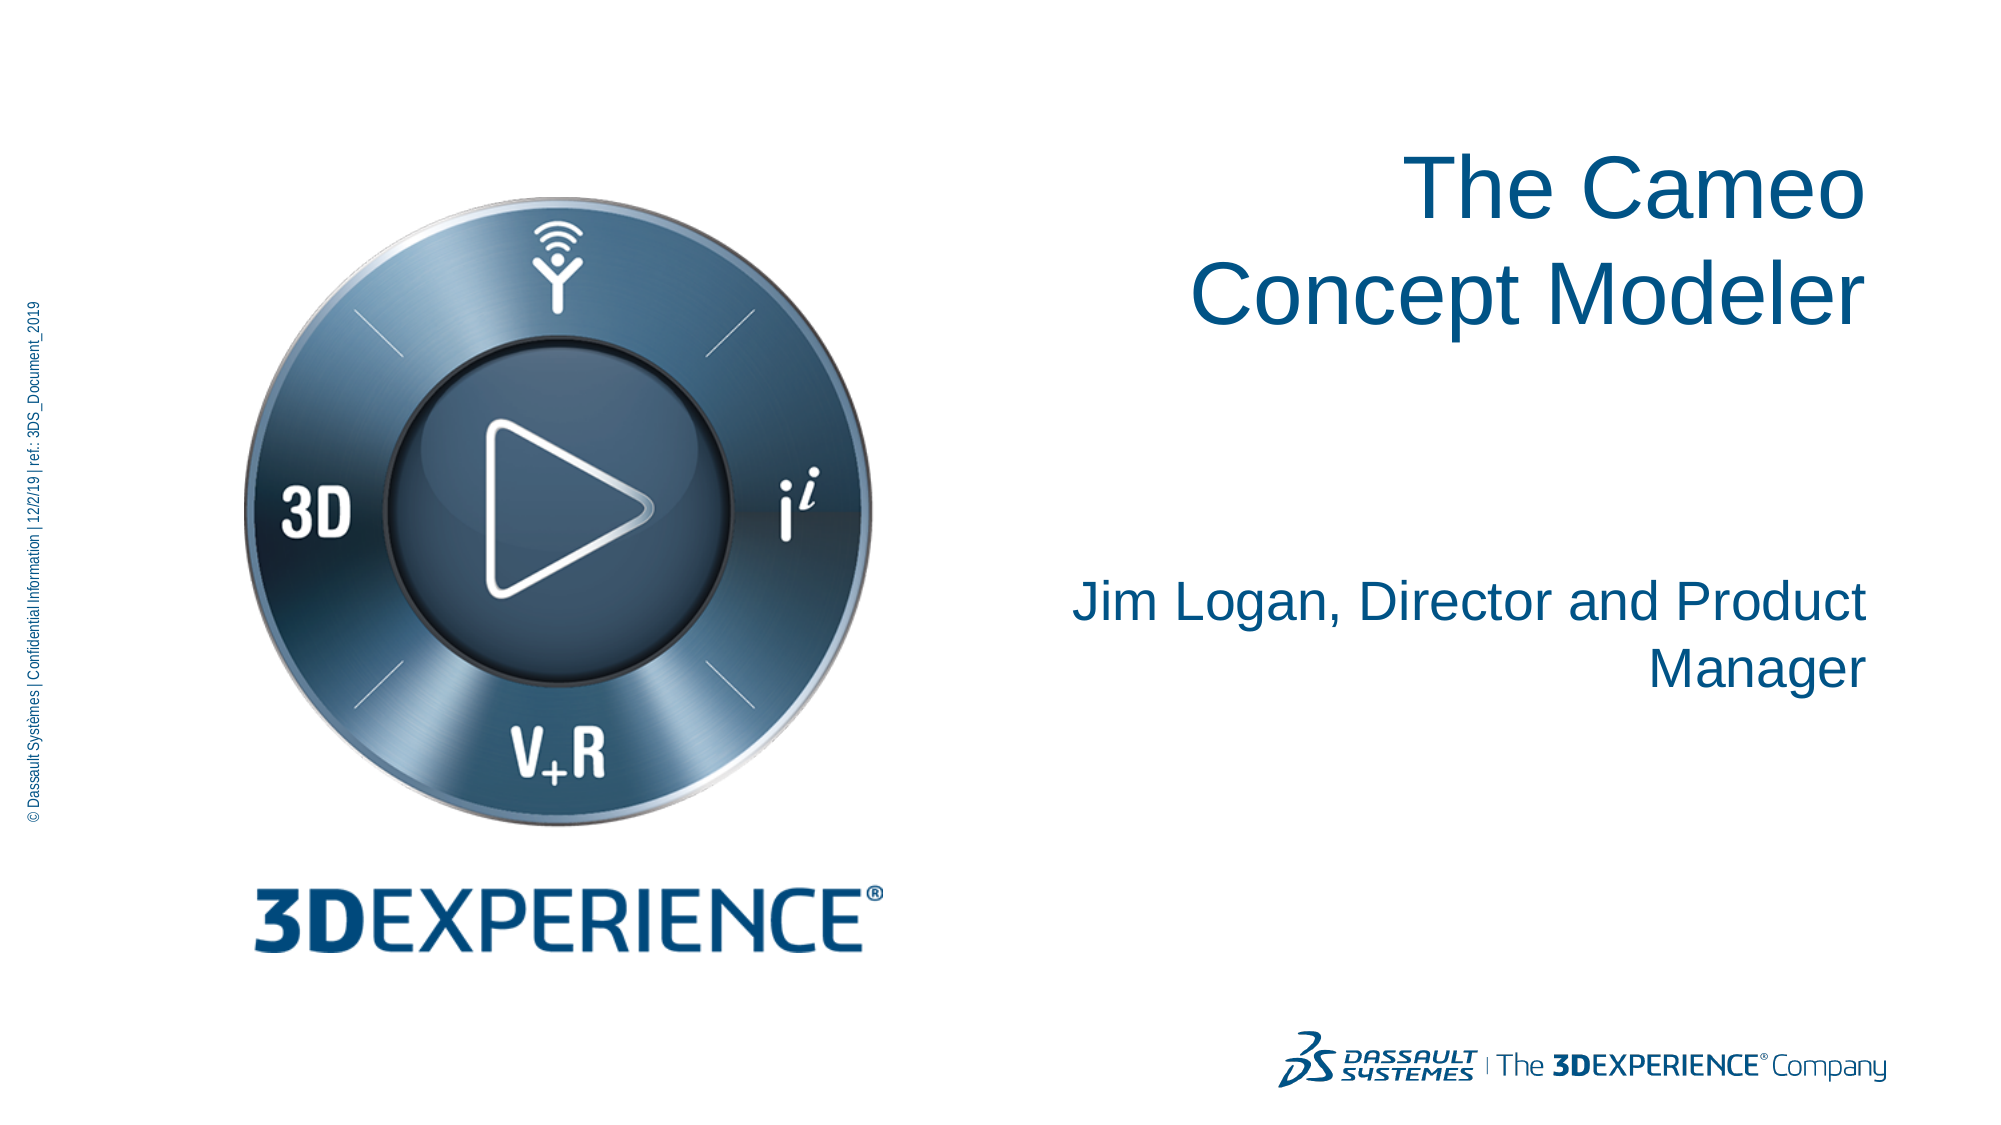

# The Cameo Concept Modeler
Jim Logan, Director and Product Manager